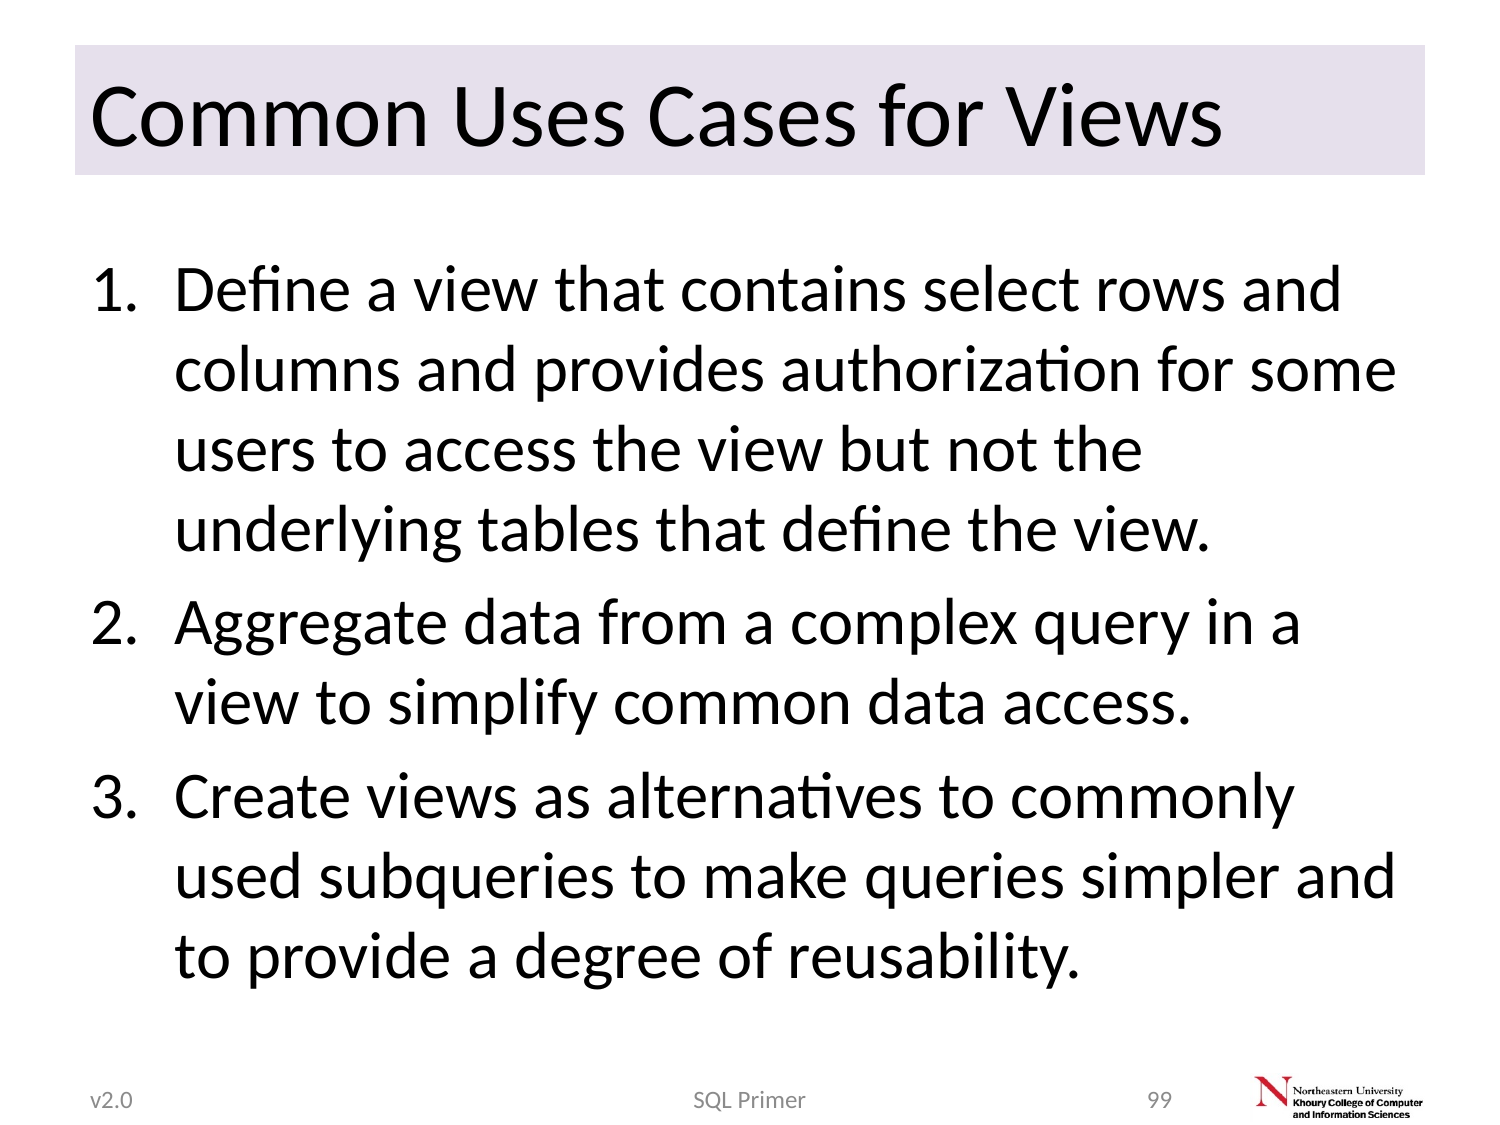

# Common Uses Cases for Views
Define a view that contains select rows and columns and provides authorization for some users to access the view but not the underlying tables that define the view.
Aggregate data from a complex query in a view to simplify common data access.
Create views as alternatives to commonly used subqueries to make queries simpler and to provide a degree of reusability.
v2.0
SQL Primer
99